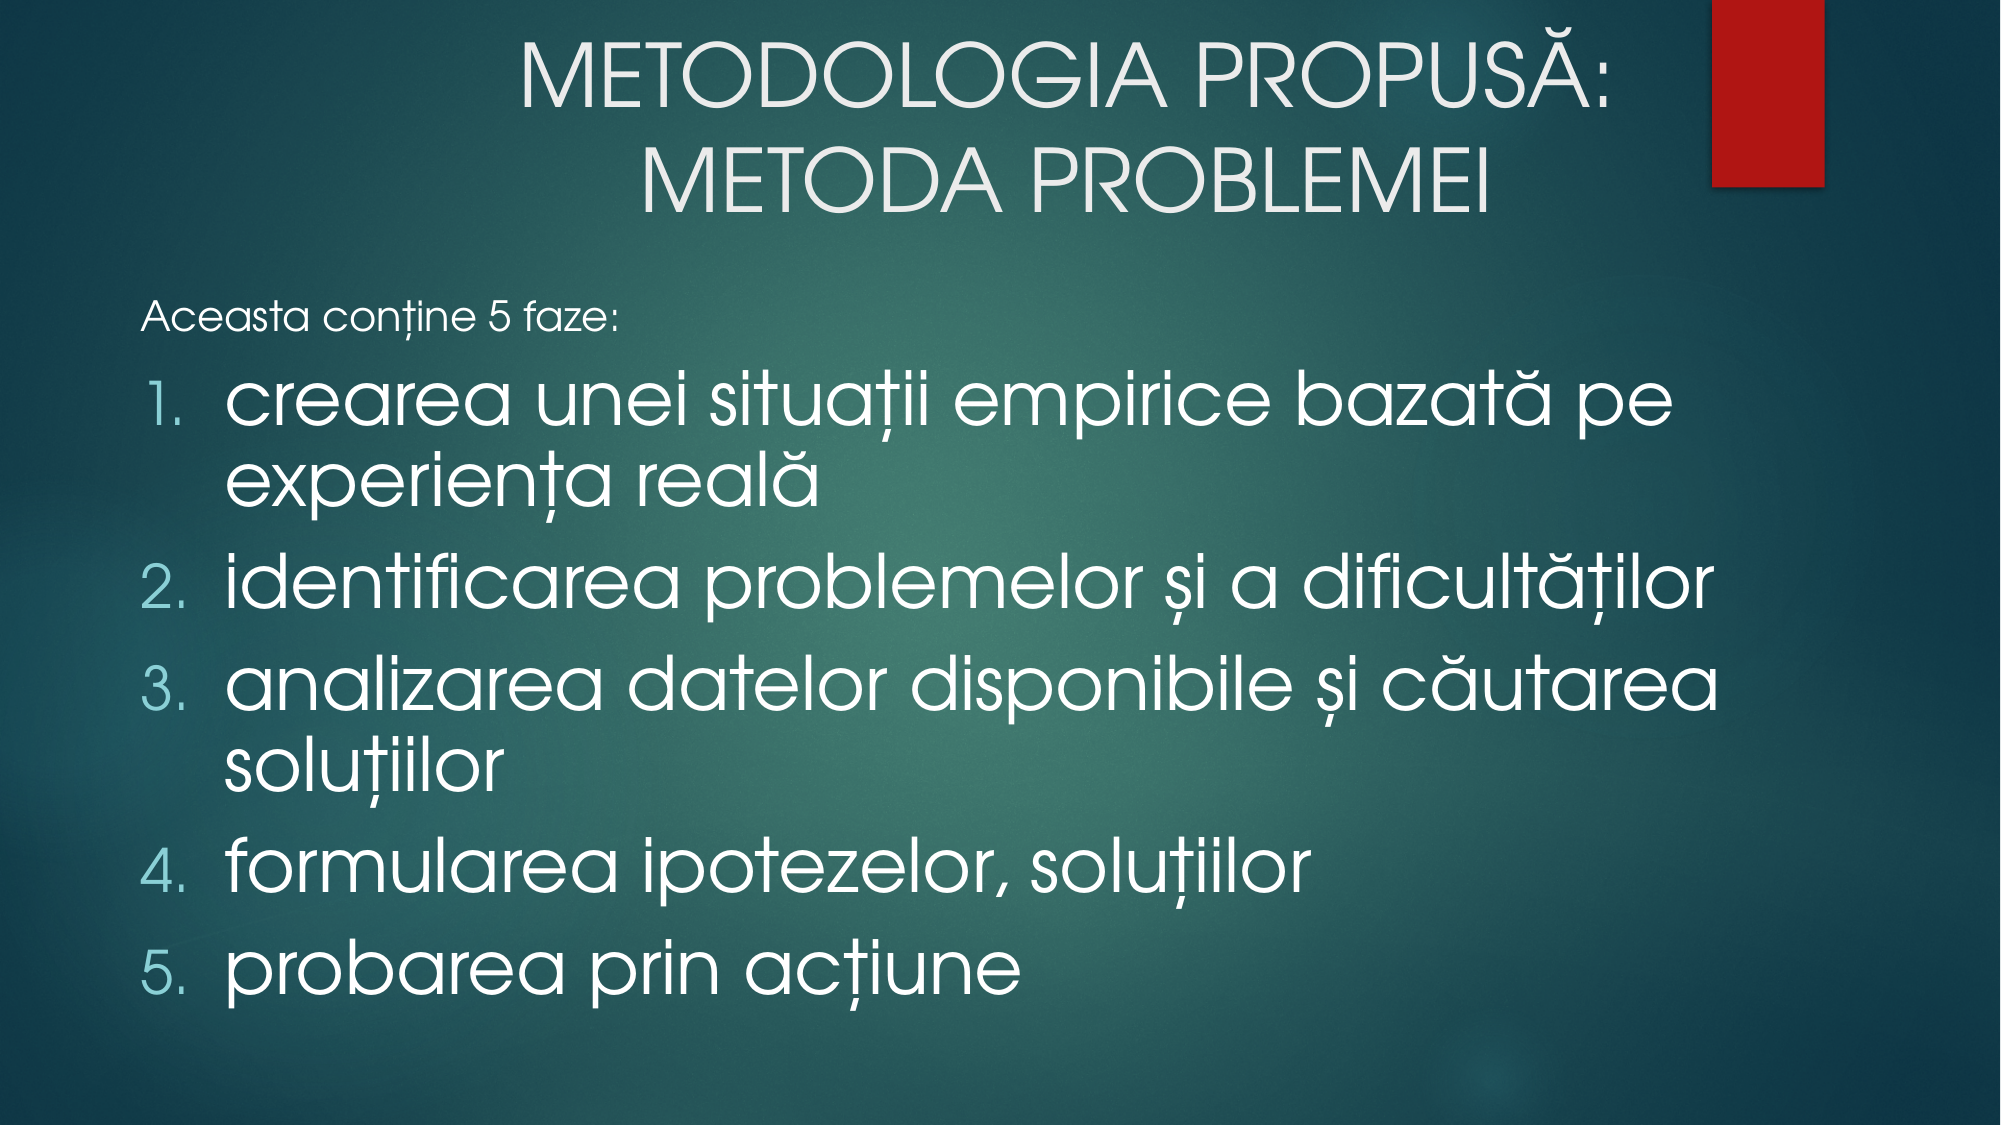

# METODOLOGIA PROPUSĂ: METODA PROBLEMEI
Aceasta conține 5 faze:
crearea unei situații empirice bazată pe experiența reală
identificarea problemelor și a dificultăților
analizarea datelor disponibile și căutarea soluțiilor
formularea ipotezelor, soluțiilor
probarea prin acțiune